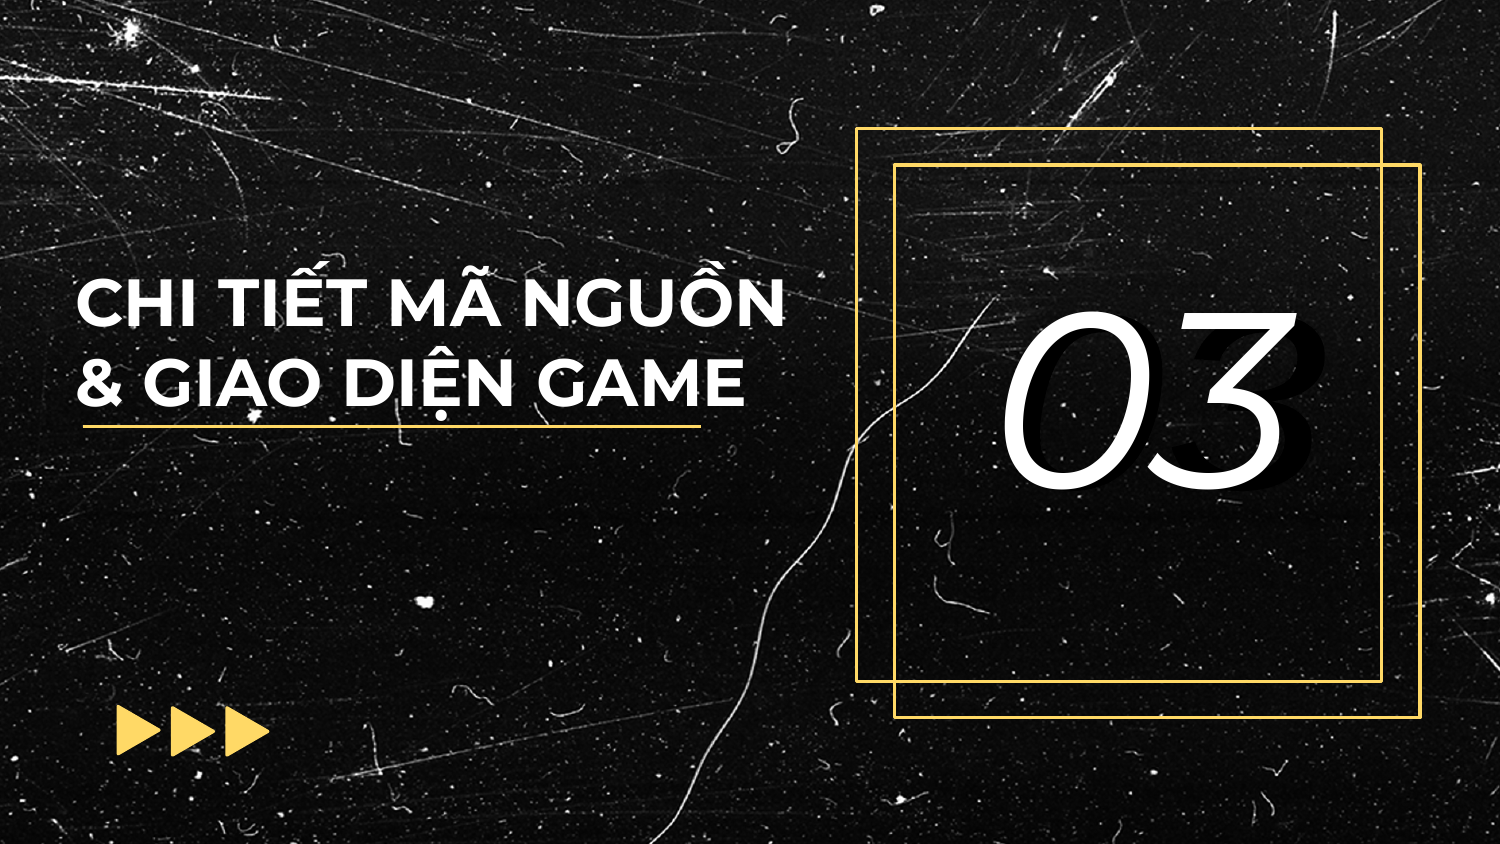

03
# CHI TIẾT MÃ NGUỒN & GIAO DIỆN GAME
03